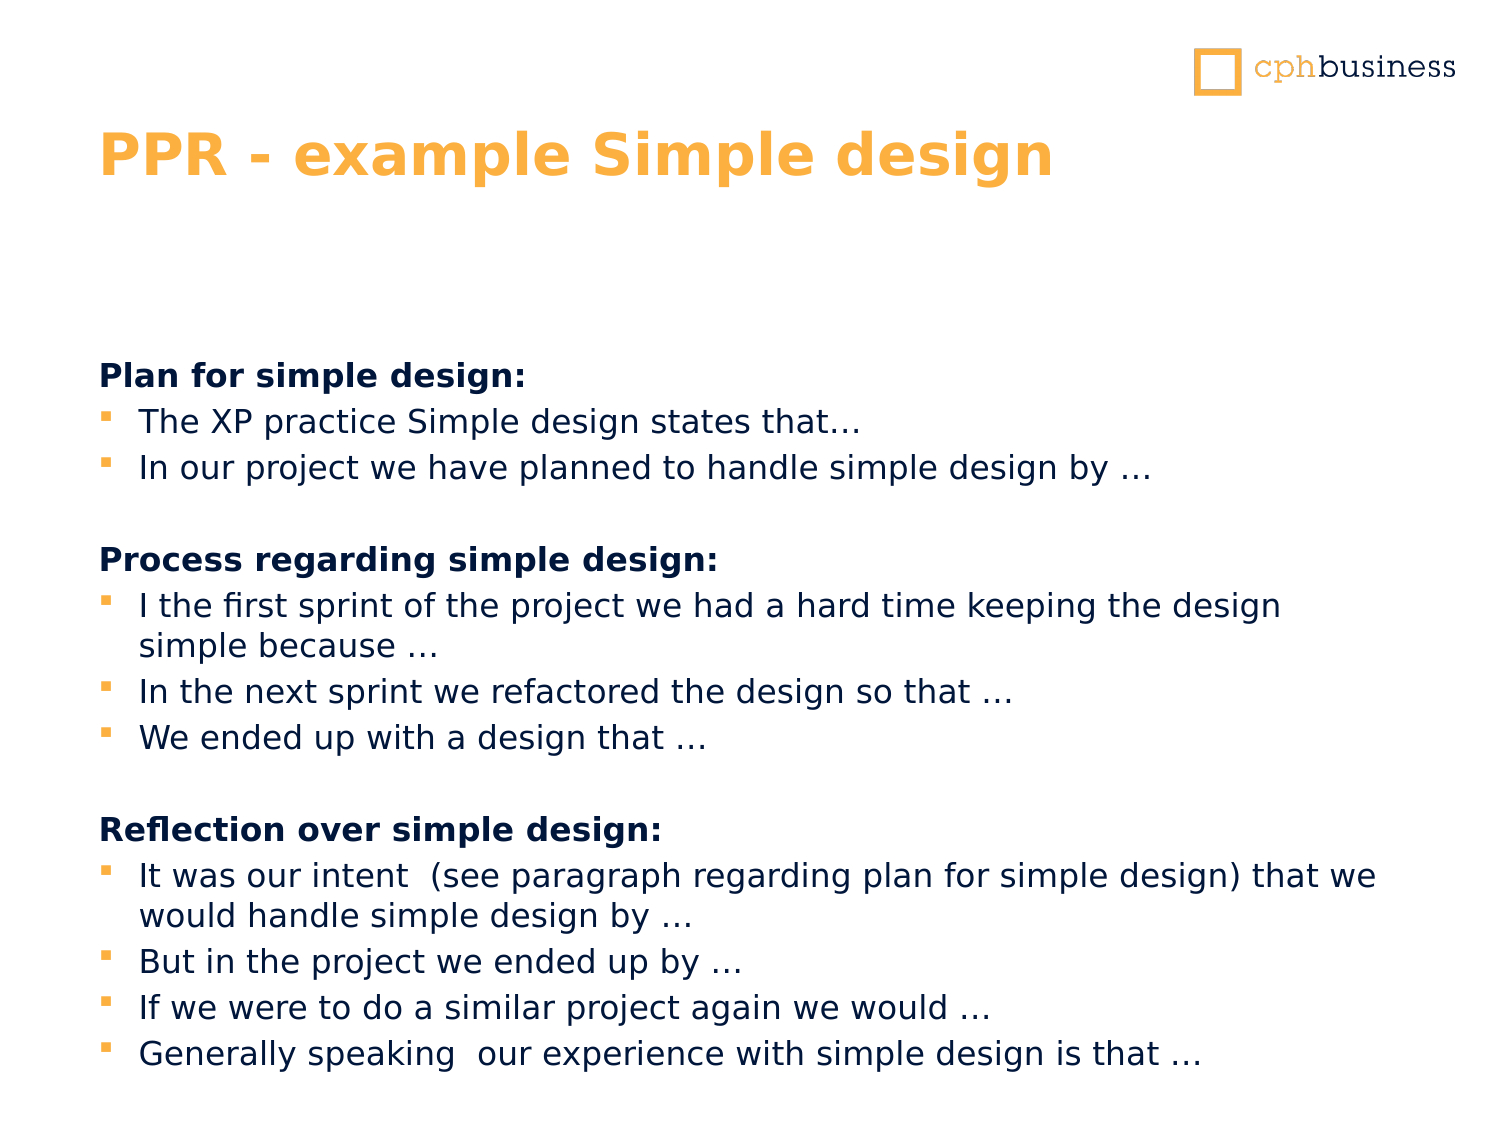

PPR - example Simple design
Plan for simple design:
The XP practice Simple design states that…
In our project we have planned to handle simple design by …

Process regarding simple design:
I the first sprint of the project we had a hard time keeping the design simple because …
In the next sprint we refactored the design so that …
We ended up with a design that …

Reflection over simple design:
It was our intent  (see paragraph regarding plan for simple design) that we would handle simple design by …
But in the project we ended up by …
If we were to do a similar project again we would …
Generally speaking  our experience with simple design is that …